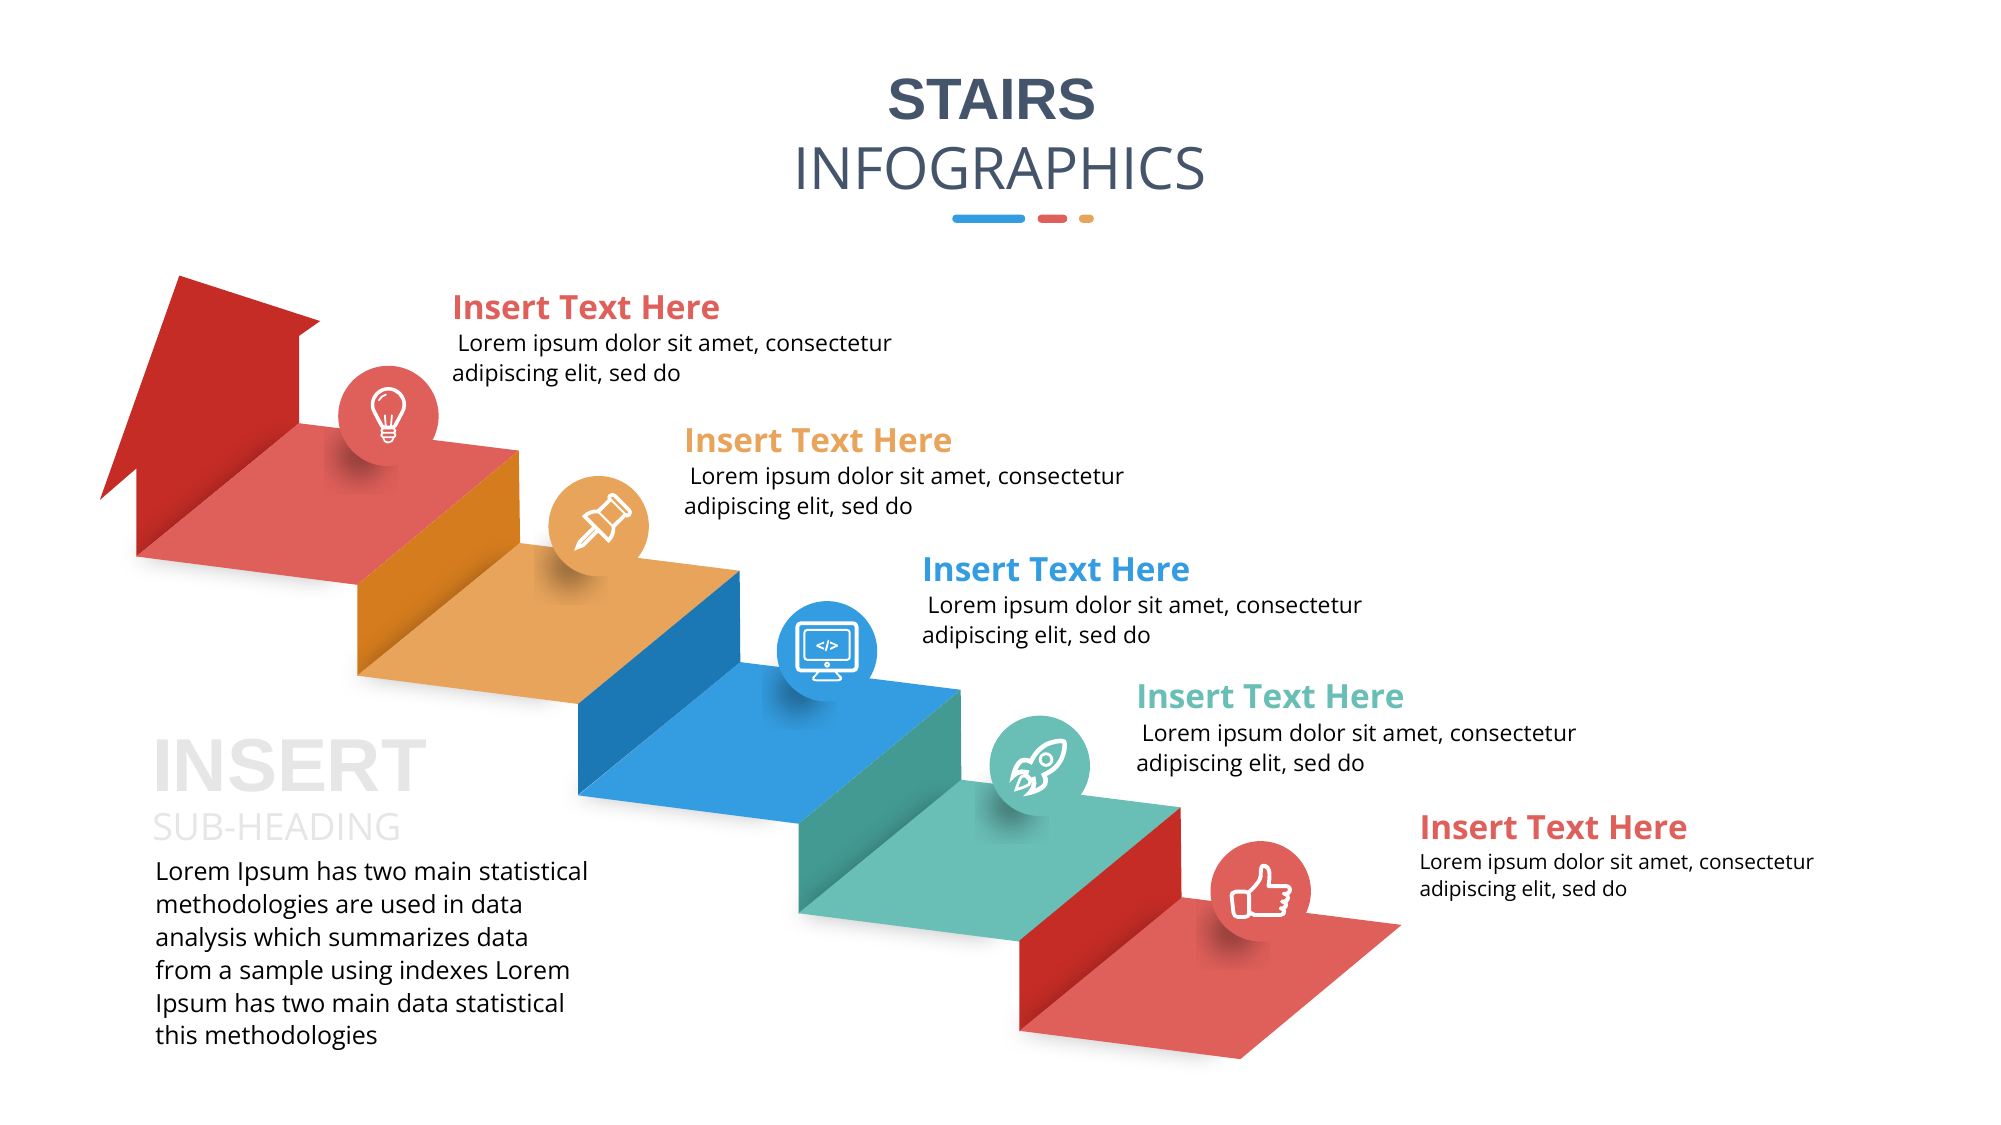

STAIRS
INFOGRAPHICS

Insert Text Here
 Lorem ipsum dolor sit amet, consectetur adipiscing elit, sed do

Insert Text Here
 Lorem ipsum dolor sit amet, consectetur adipiscing elit, sed do

Insert Text Here
 Lorem ipsum dolor sit amet, consectetur adipiscing elit, sed do

Insert Text Here
 Lorem ipsum dolor sit amet, consectetur adipiscing elit, sed do

INSERT
SUB-HEADING
Insert Text Here
Lorem ipsum dolor sit amet, consectetur adipiscing elit, sed do

Lorem Ipsum has two main statistical methodologies are used in data analysis which summarizes data from a sample using indexes Lorem Ipsum has two main data statistical this methodologies